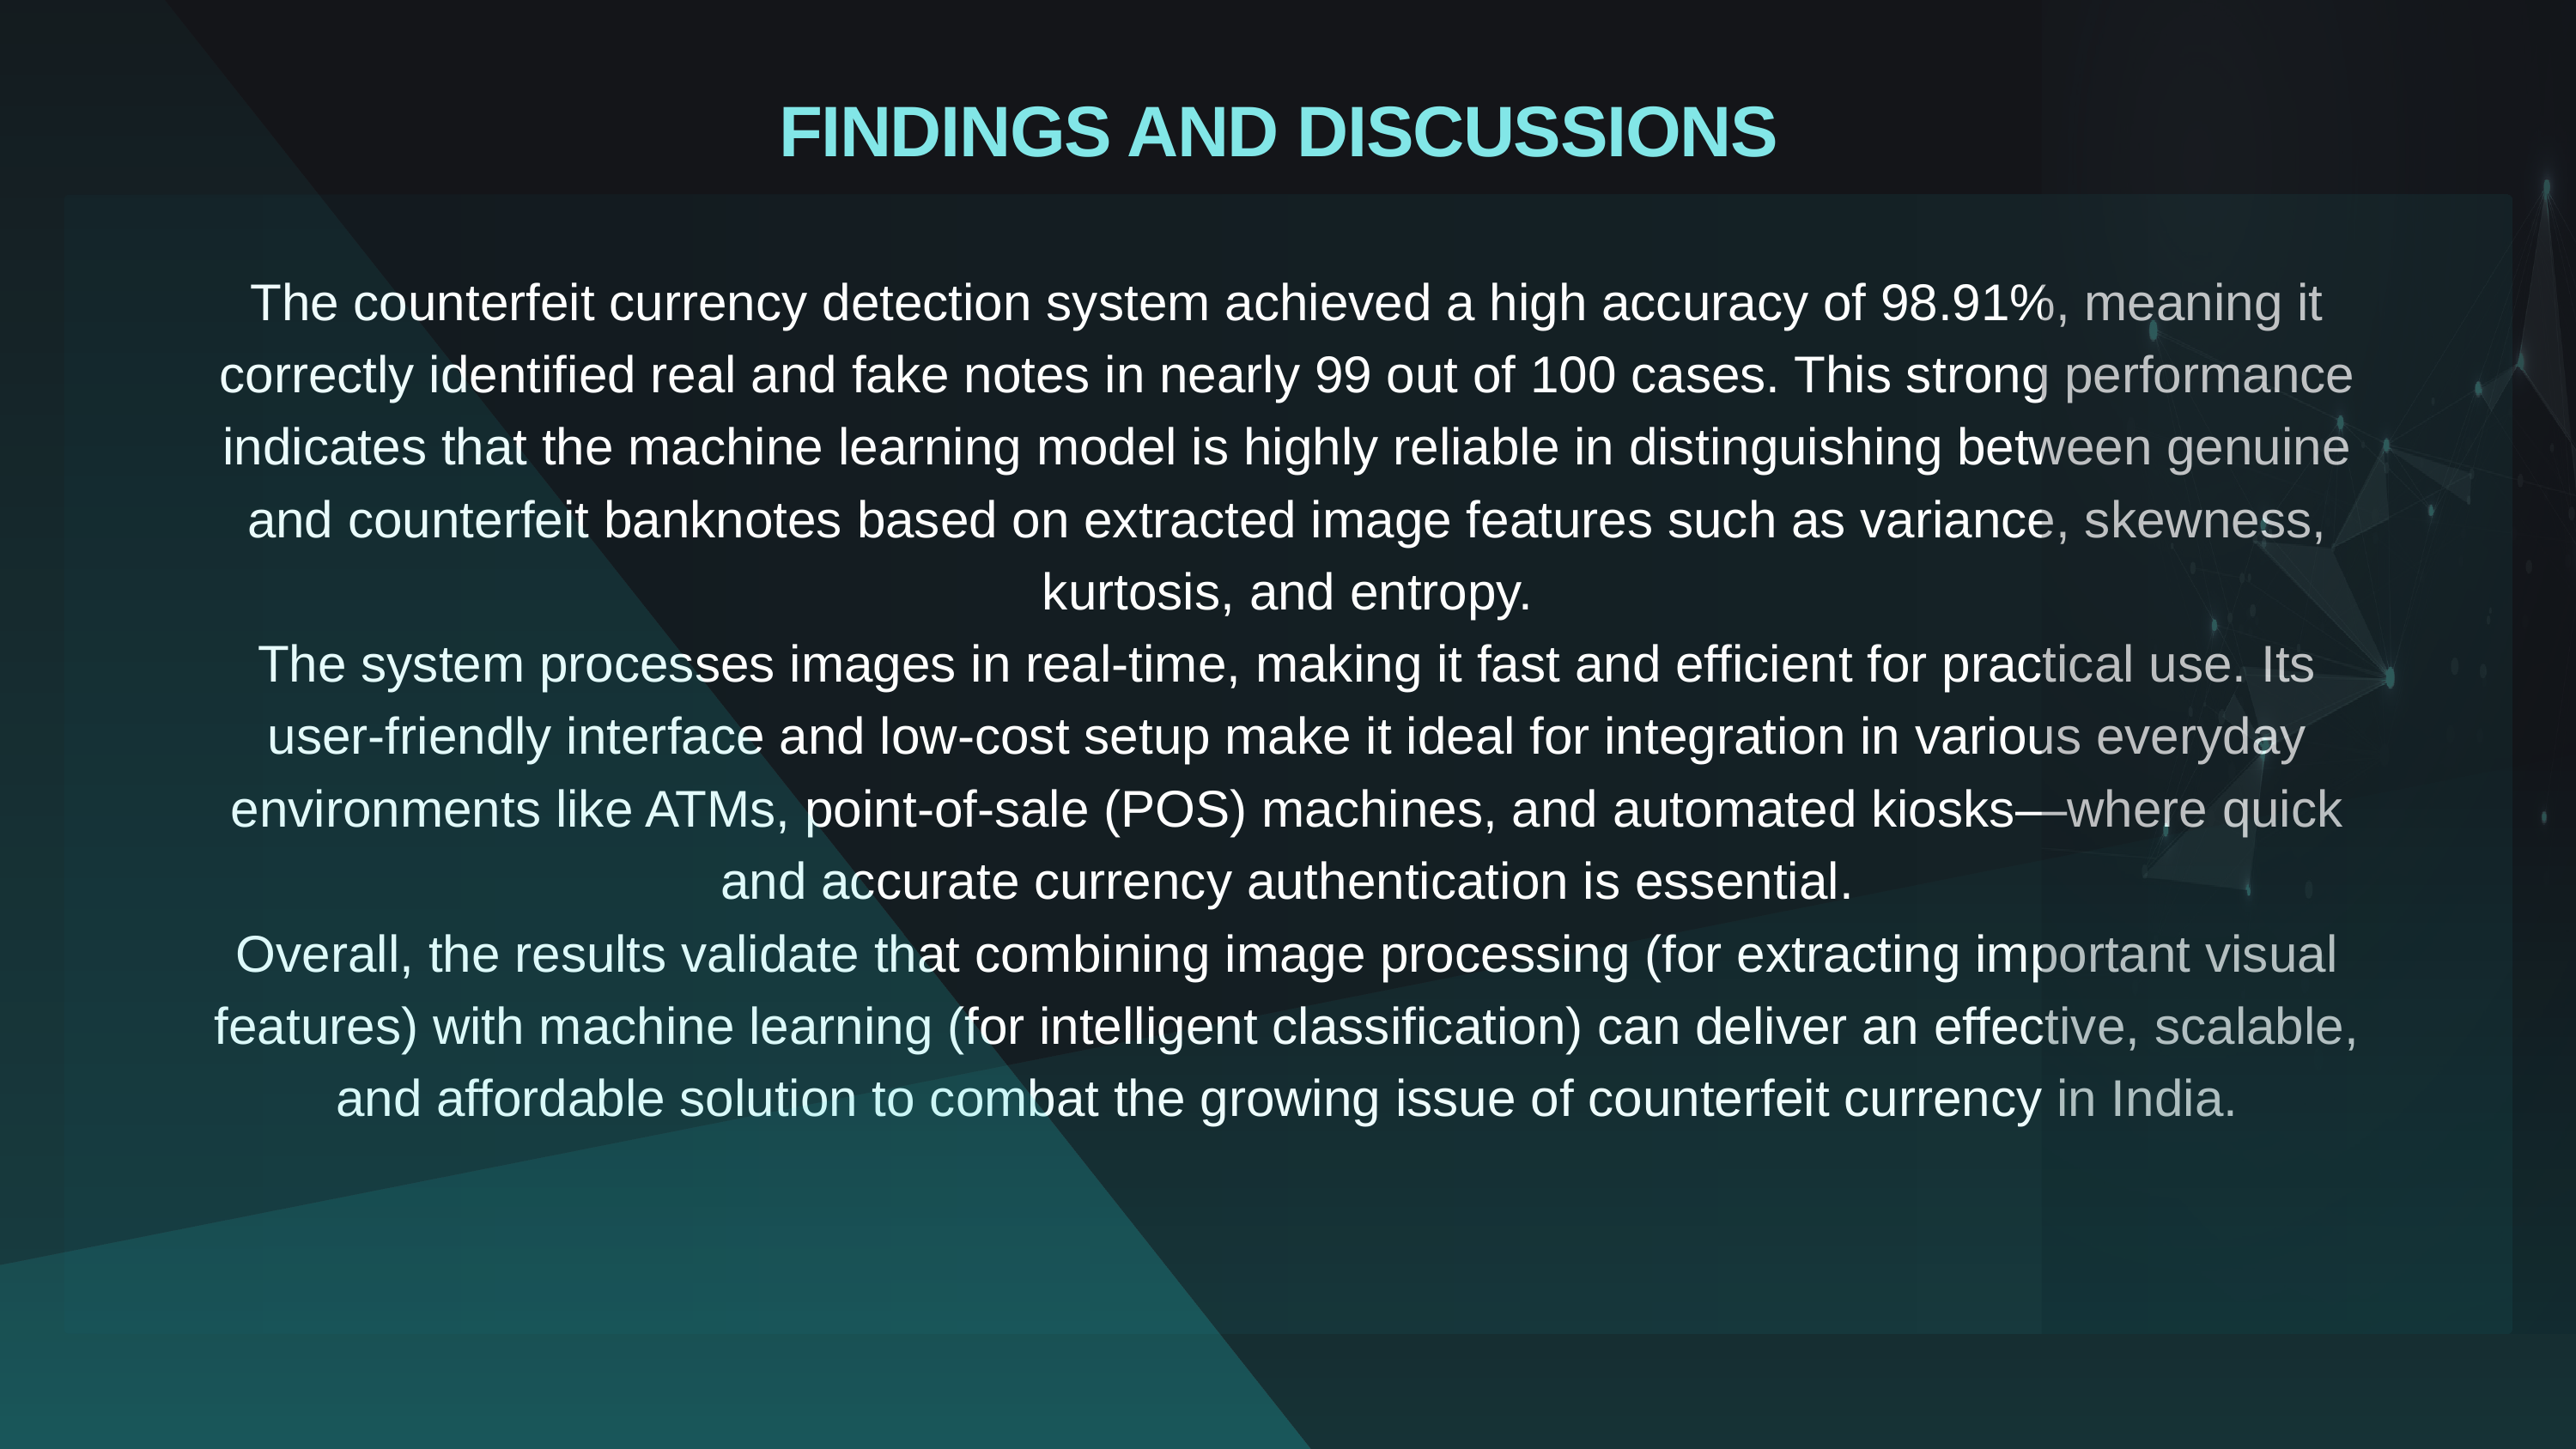

FINDINGS AND DISCUSSIONS

The counterfeit currency detection system achieved a high accuracy of 98.91%, meaning it correctly identified real and fake notes in nearly 99 out of 100 cases. This strong performance indicates that the machine learning model is highly reliable in distinguishing between genuine and counterfeit banknotes based on extracted image features such as variance, skewness, kurtosis, and entropy.
The system processes images in real-time, making it fast and efficient for practical use. Its user-friendly interface and low-cost setup make it ideal for integration in various everyday environments like ATMs, point-of-sale (POS) machines, and automated kiosks—where quick and accurate currency authentication is essential.
Overall, the results validate that combining image processing (for extracting important visual features) with machine learning (for intelligent classification) can deliver an effective, scalable, and affordable solution to combat the growing issue of counterfeit currency in India.